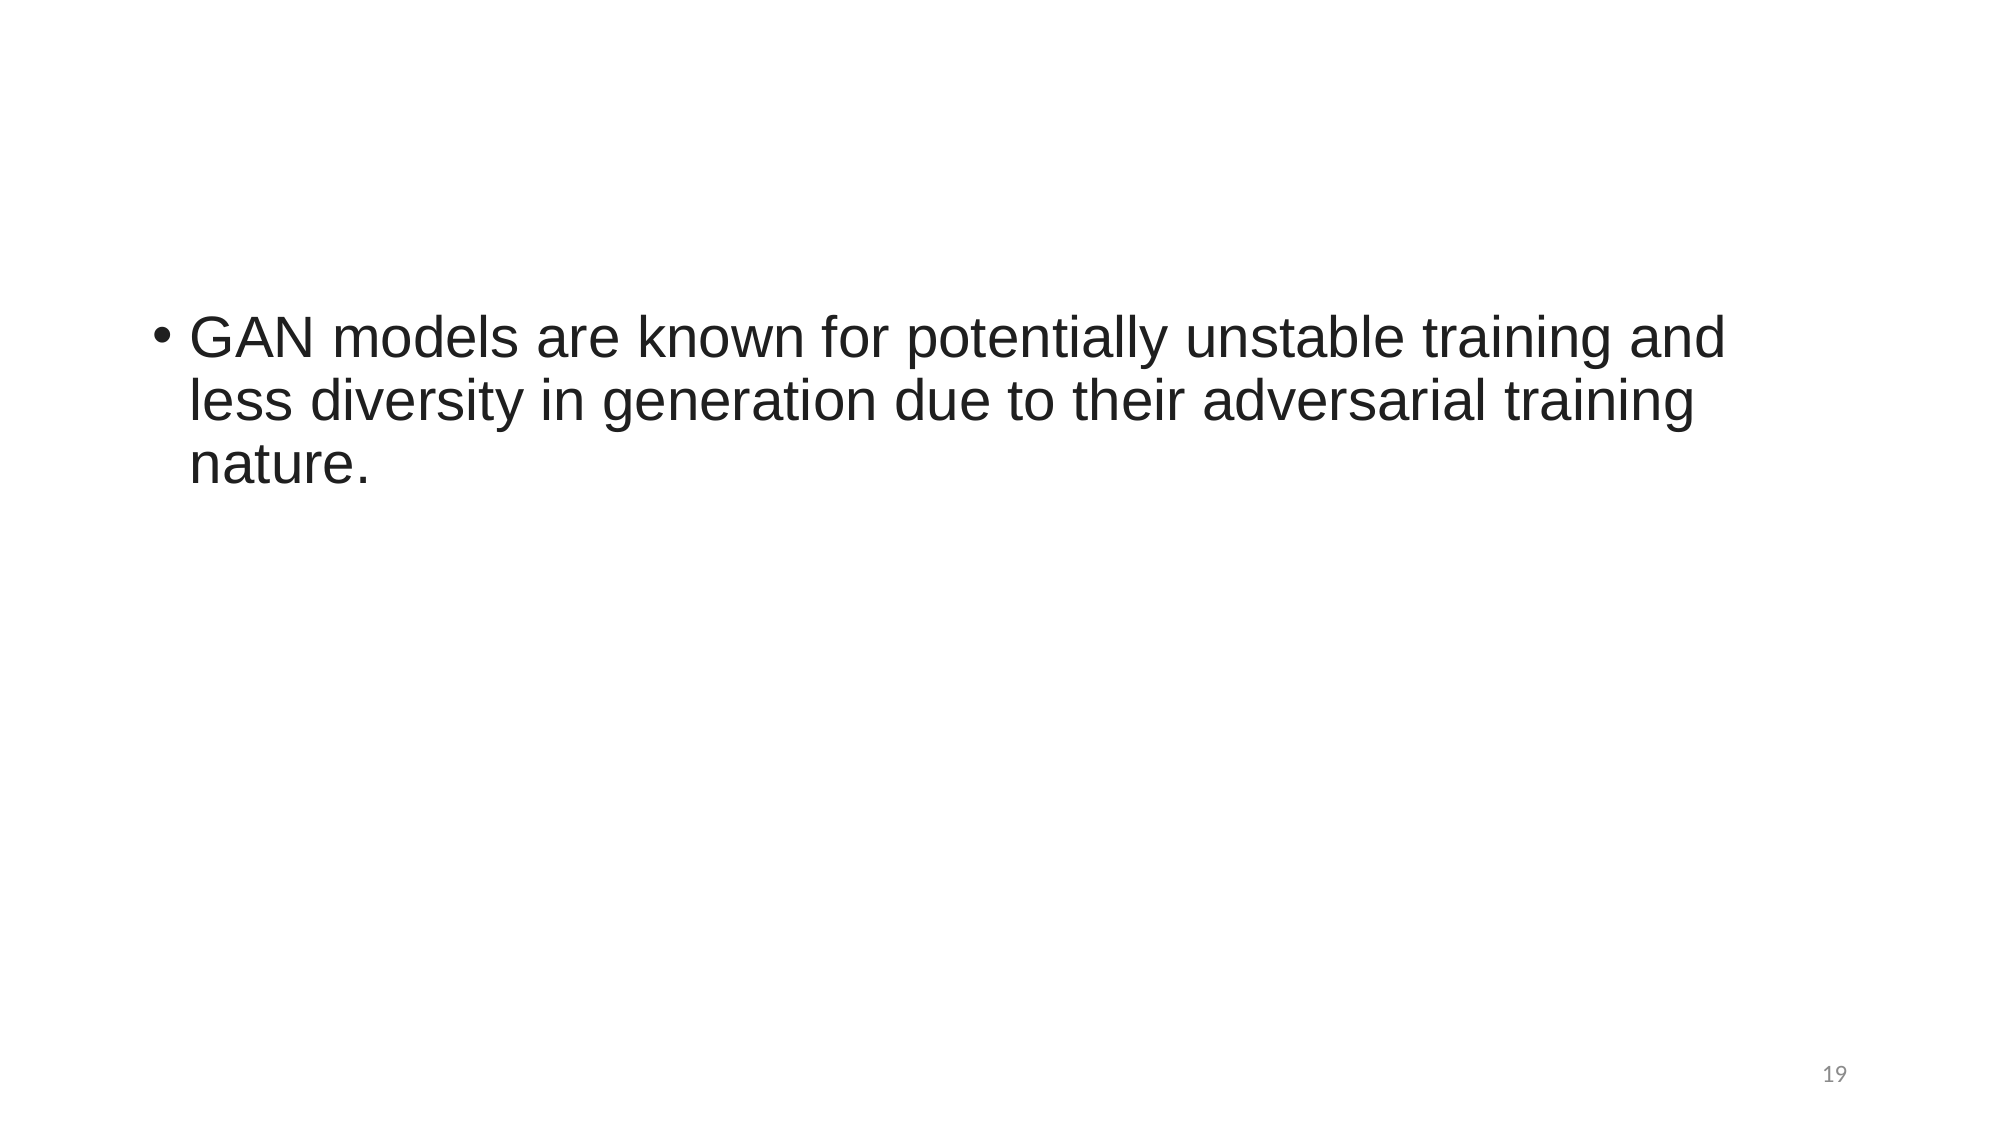

#
GAN models are known for potentially unstable training and less diversity in generation due to their adversarial training nature.
19